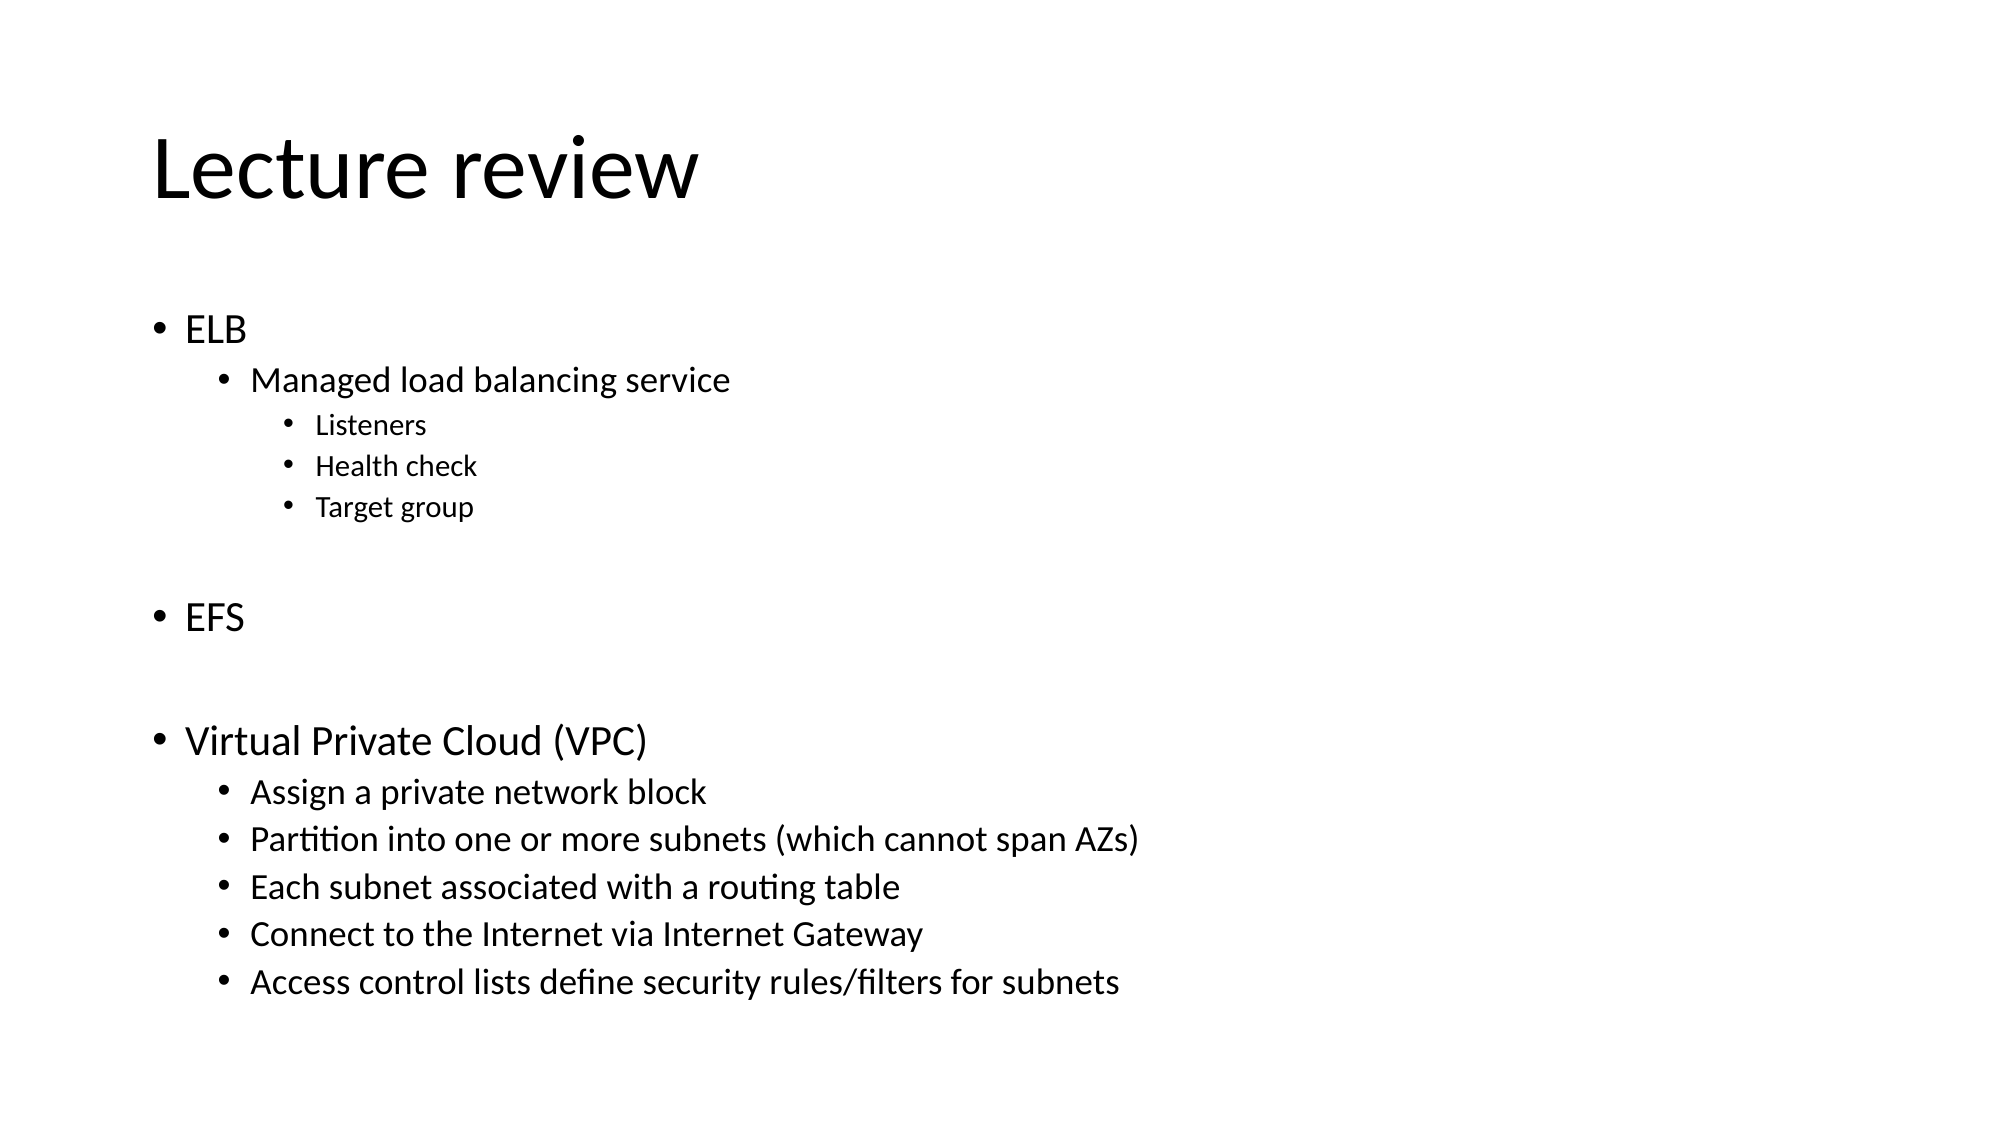

# Lecture review
ELB
Managed load balancing service
Listeners
Health check
Target group

EFS

Virtual Private Cloud (VPC)
Assign a private network block
Partition into one or more subnets (which cannot span AZs)
Each subnet associated with a routing table
Connect to the Internet via Internet Gateway
Access control lists define security rules/filters for subnets